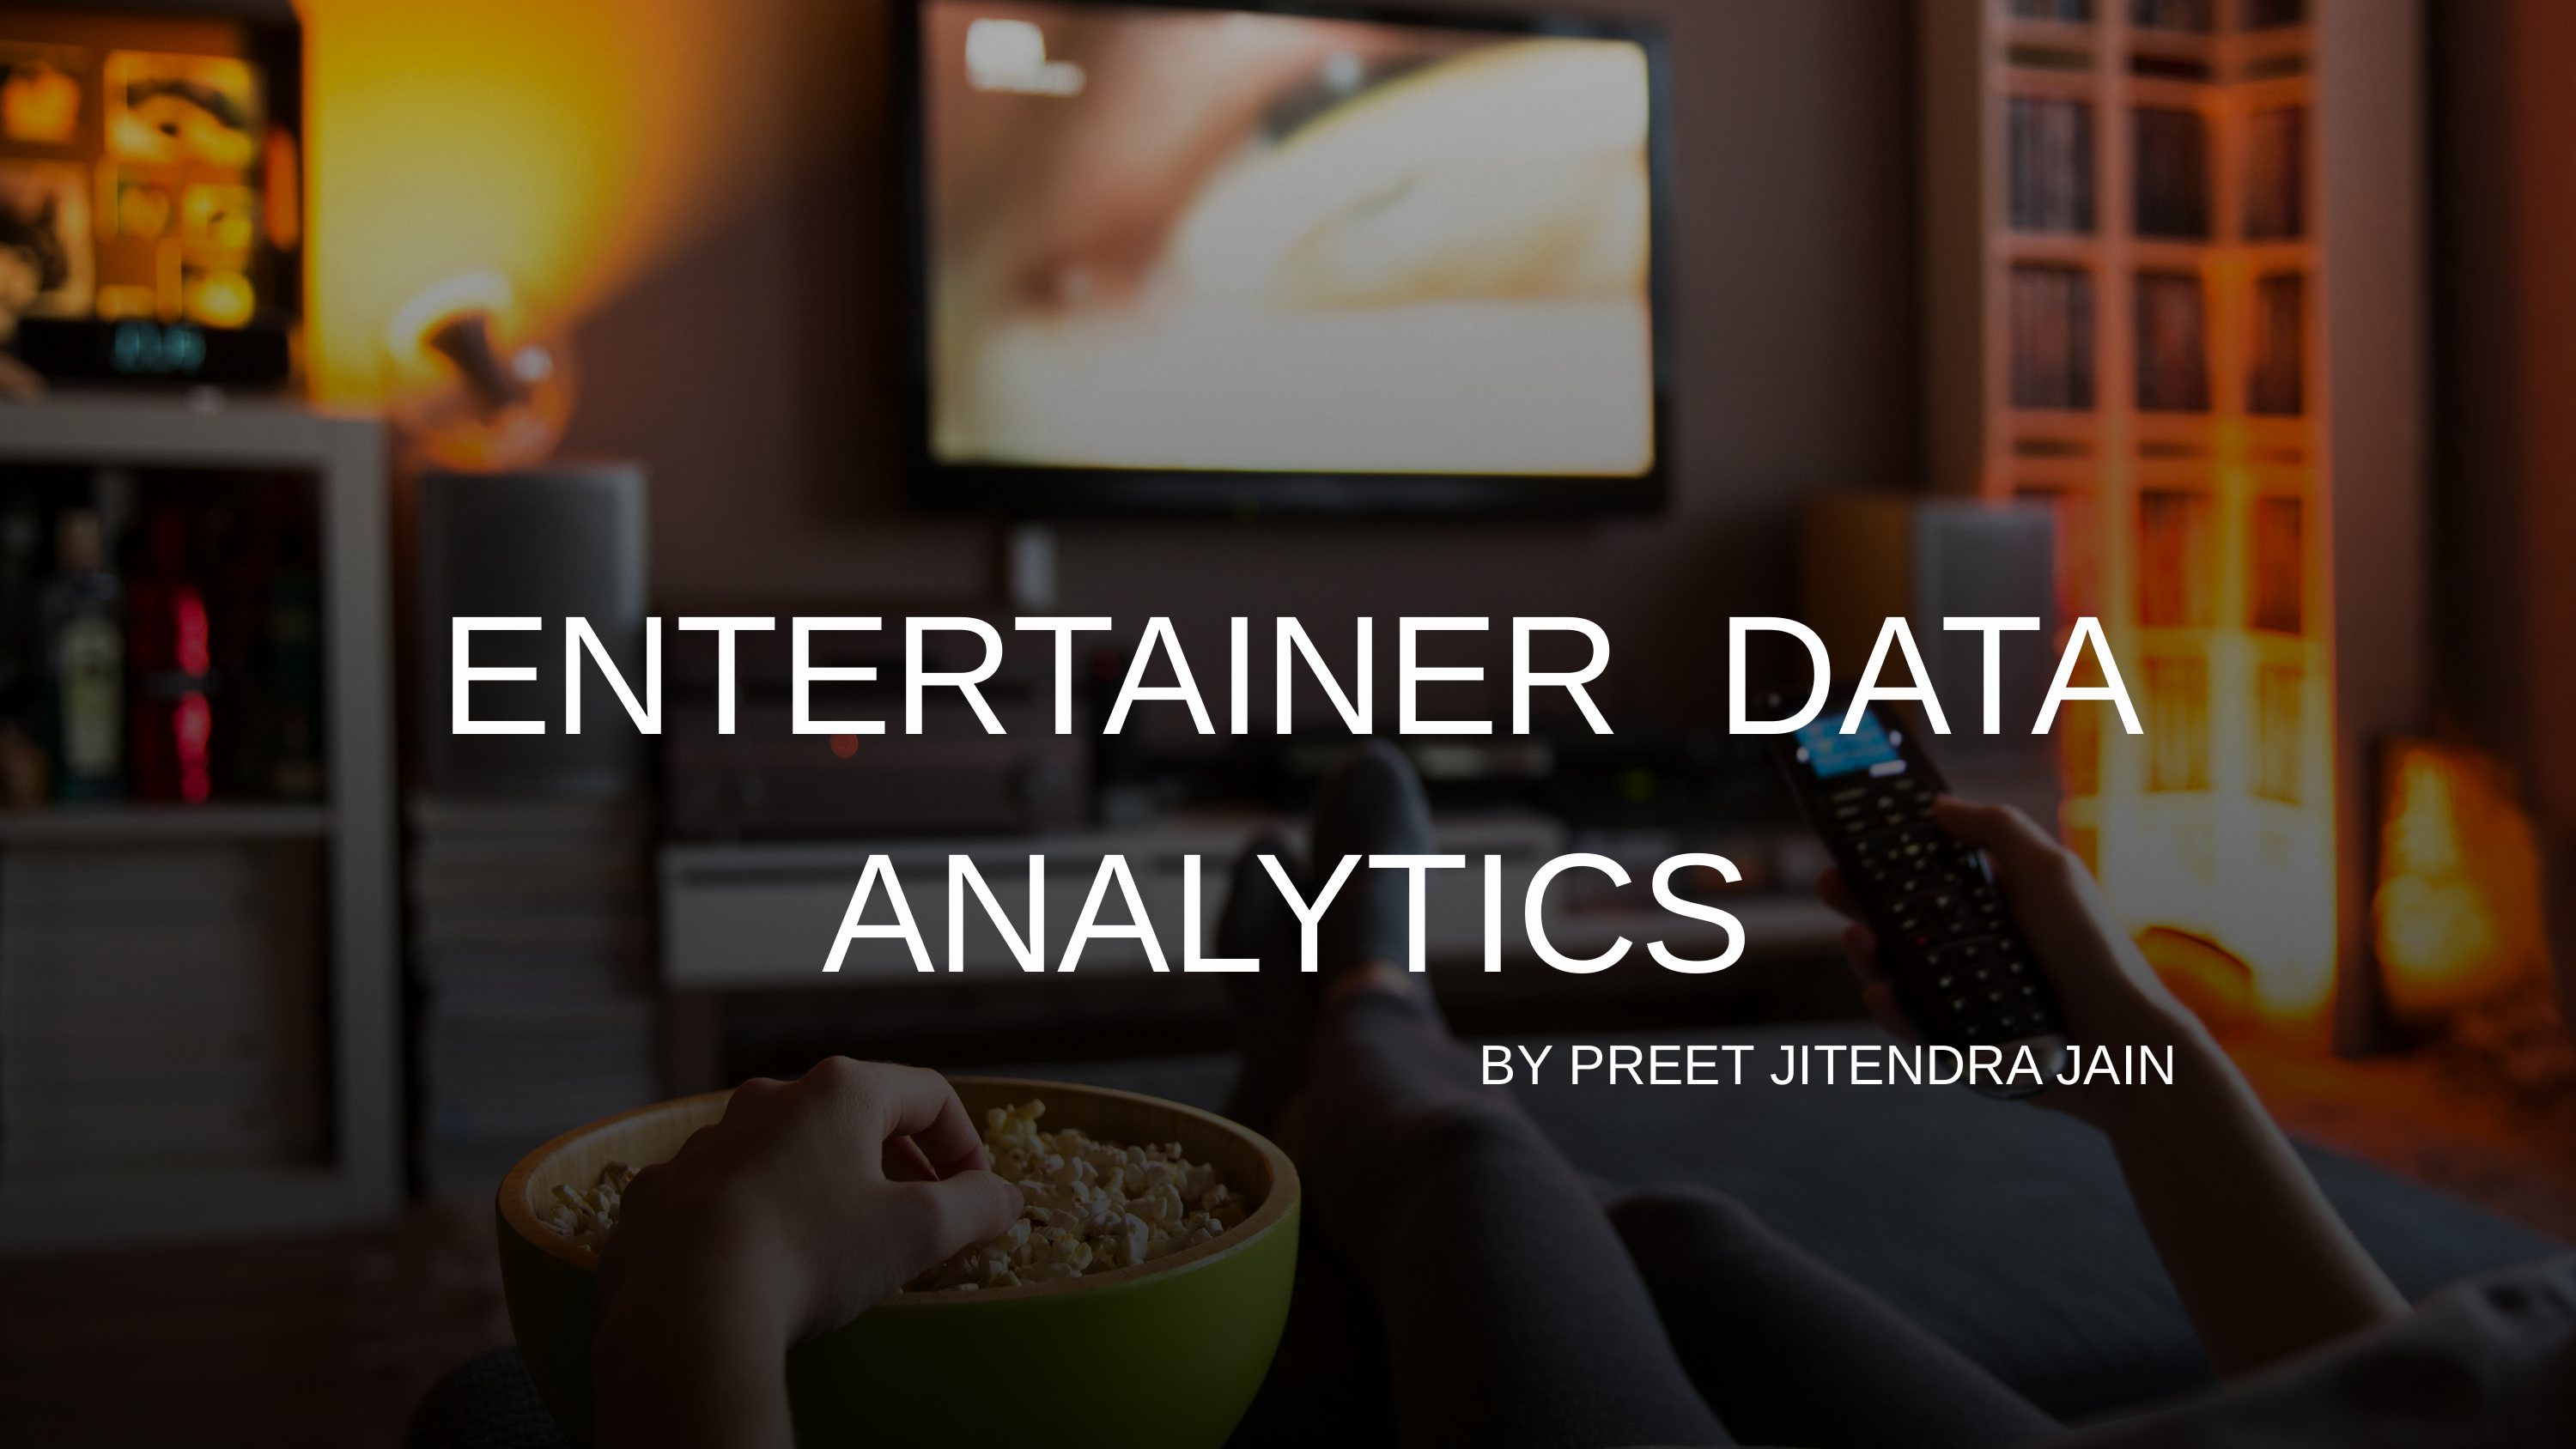

ENTERTAINER  DATA ANALYTICS
BY PREET JITENDRA JAIN